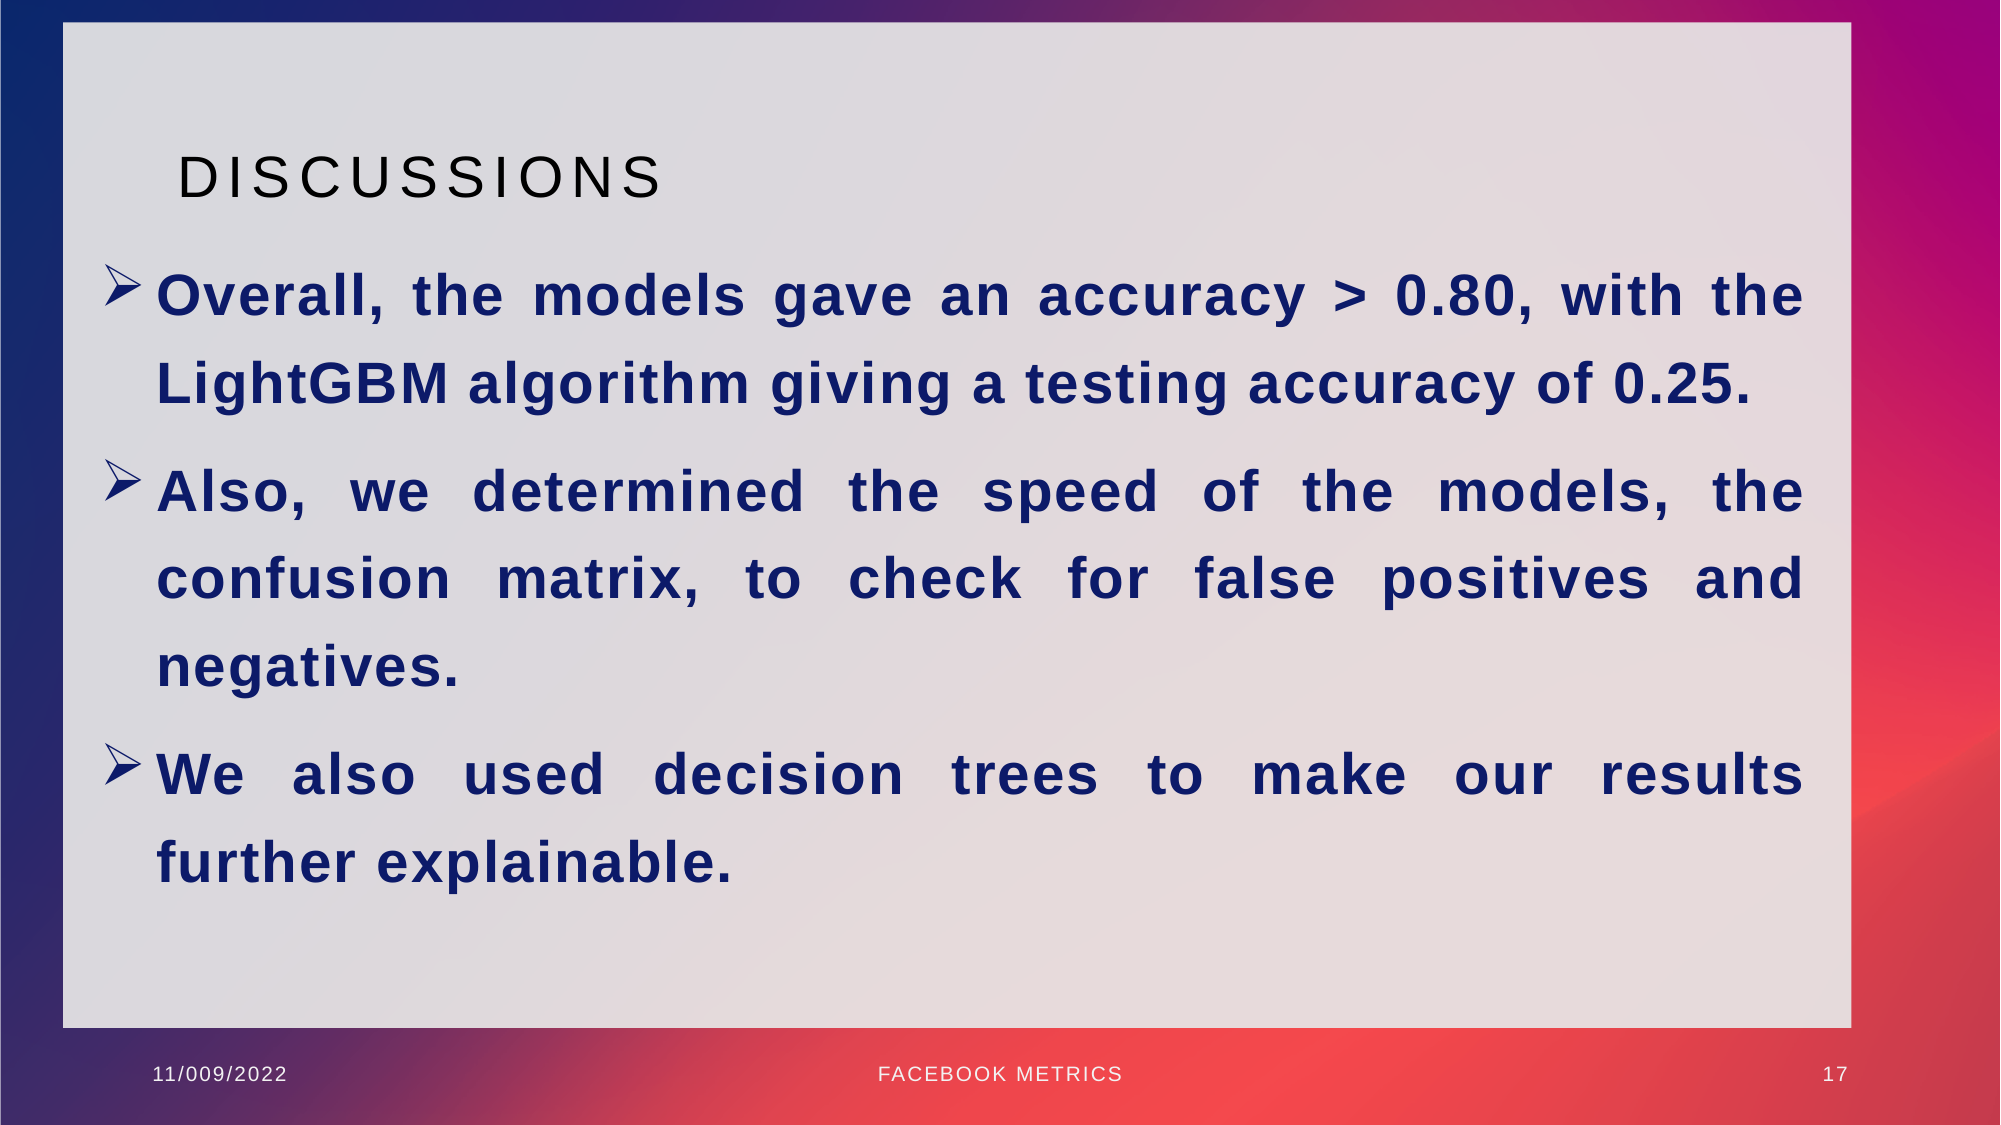

# DISCUSSIONS
Overall, the models gave an accuracy > 0.80, with the LightGBM algorithm giving a testing accuracy of 0.25.
Also, we determined the speed of the models, the confusion matrix, to check for false positives and negatives.
We also used decision trees to make our results further explainable.
11/009/2022
Facebook Metrics
17